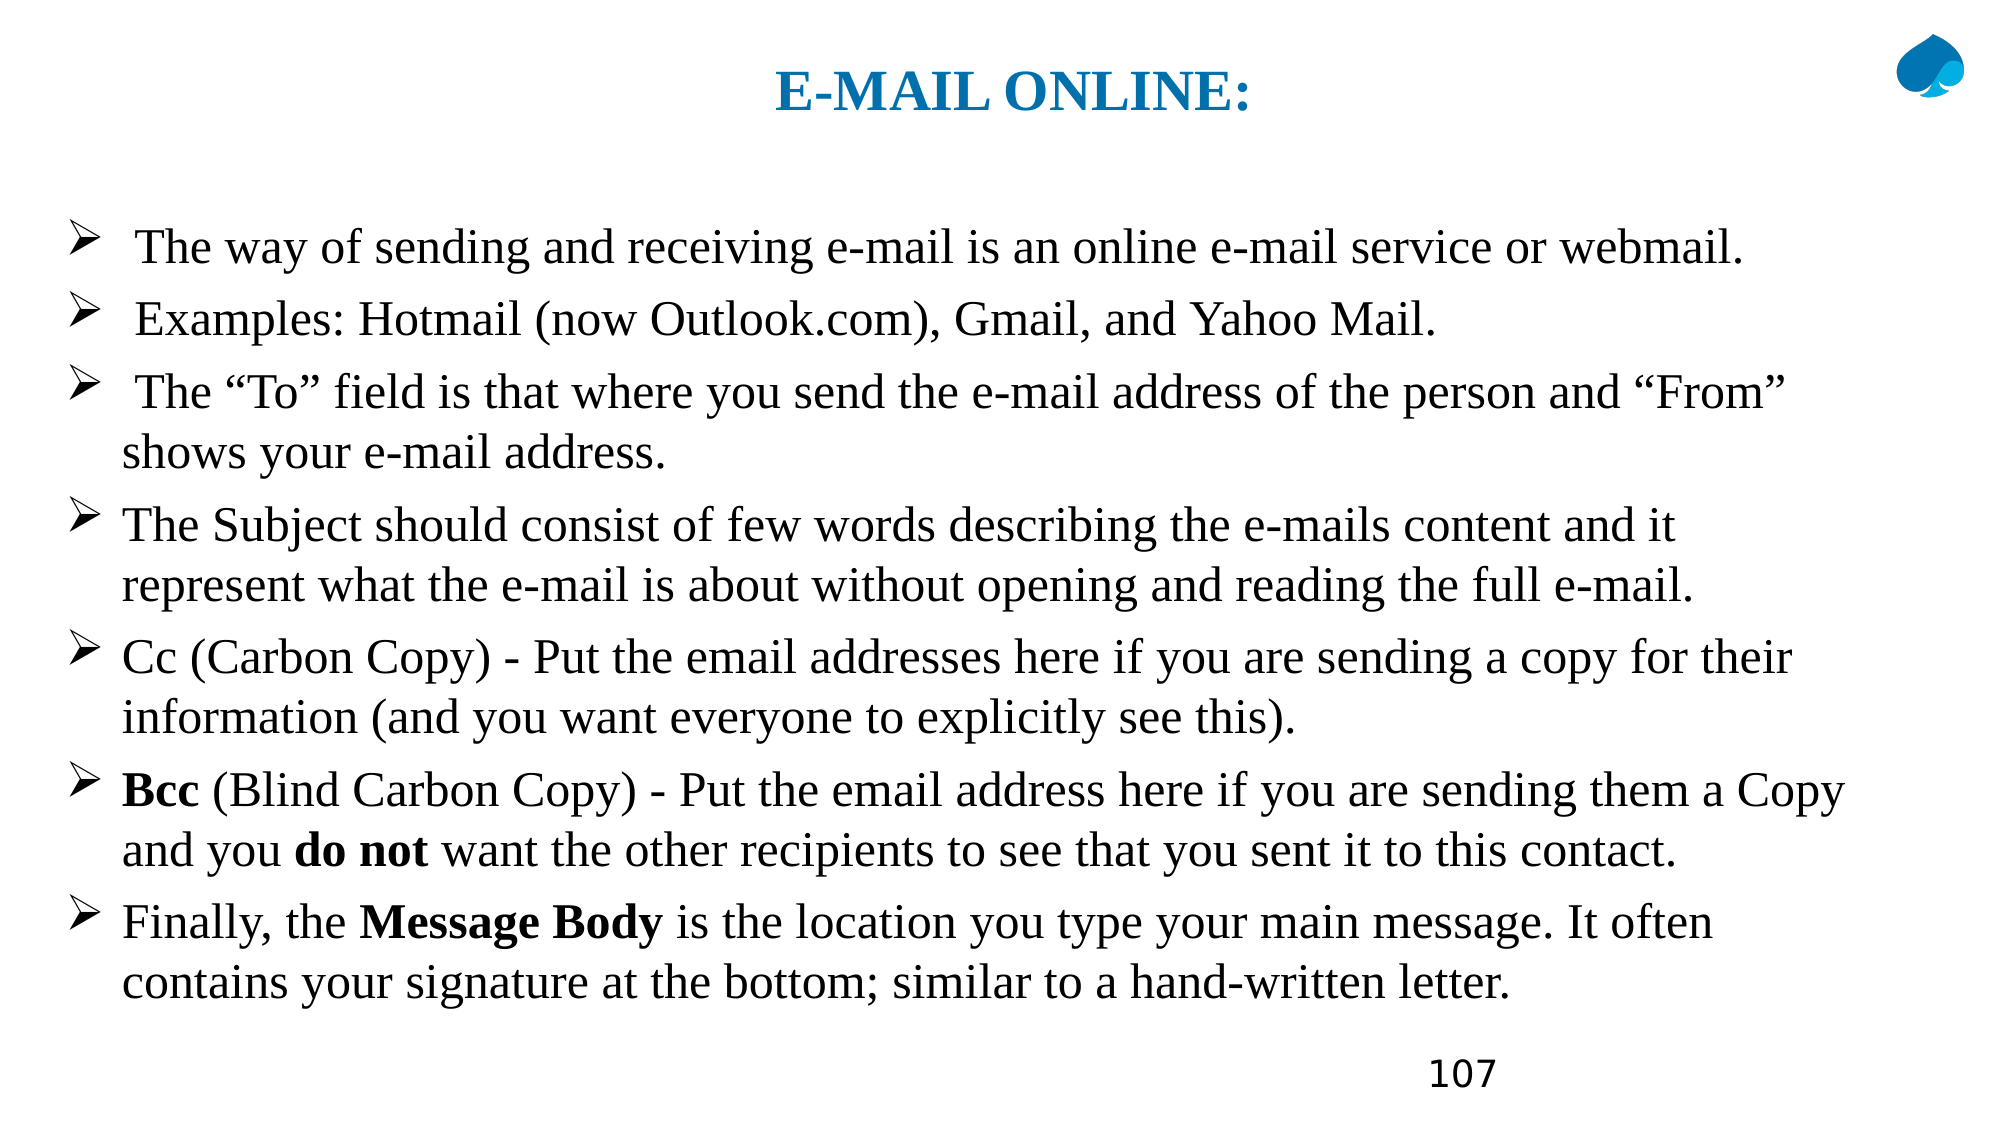

# E-MAIL ONLINE:
 The way of sending and receiving e-mail is an online e-mail service or webmail.
 Examples: Hotmail (now Outlook.com), Gmail, and Yahoo Mail.
 The “To” field is that where you send the e-mail address of the person and “From” shows your e-mail address.
The Subject should consist of few words describing the e-mails content and it represent what the e-mail is about without opening and reading the full e-mail.
Cc (Carbon Copy) - Put the email addresses here if you are sending a copy for their information (and you want everyone to explicitly see this).
Bcc (Blind Carbon Copy) - Put the email address here if you are sending them a Copy and you do not want the other recipients to see that you sent it to this contact.
Finally, the Message Body is the location you type your main message. It often contains your signature at the bottom; similar to a hand-written letter.

107